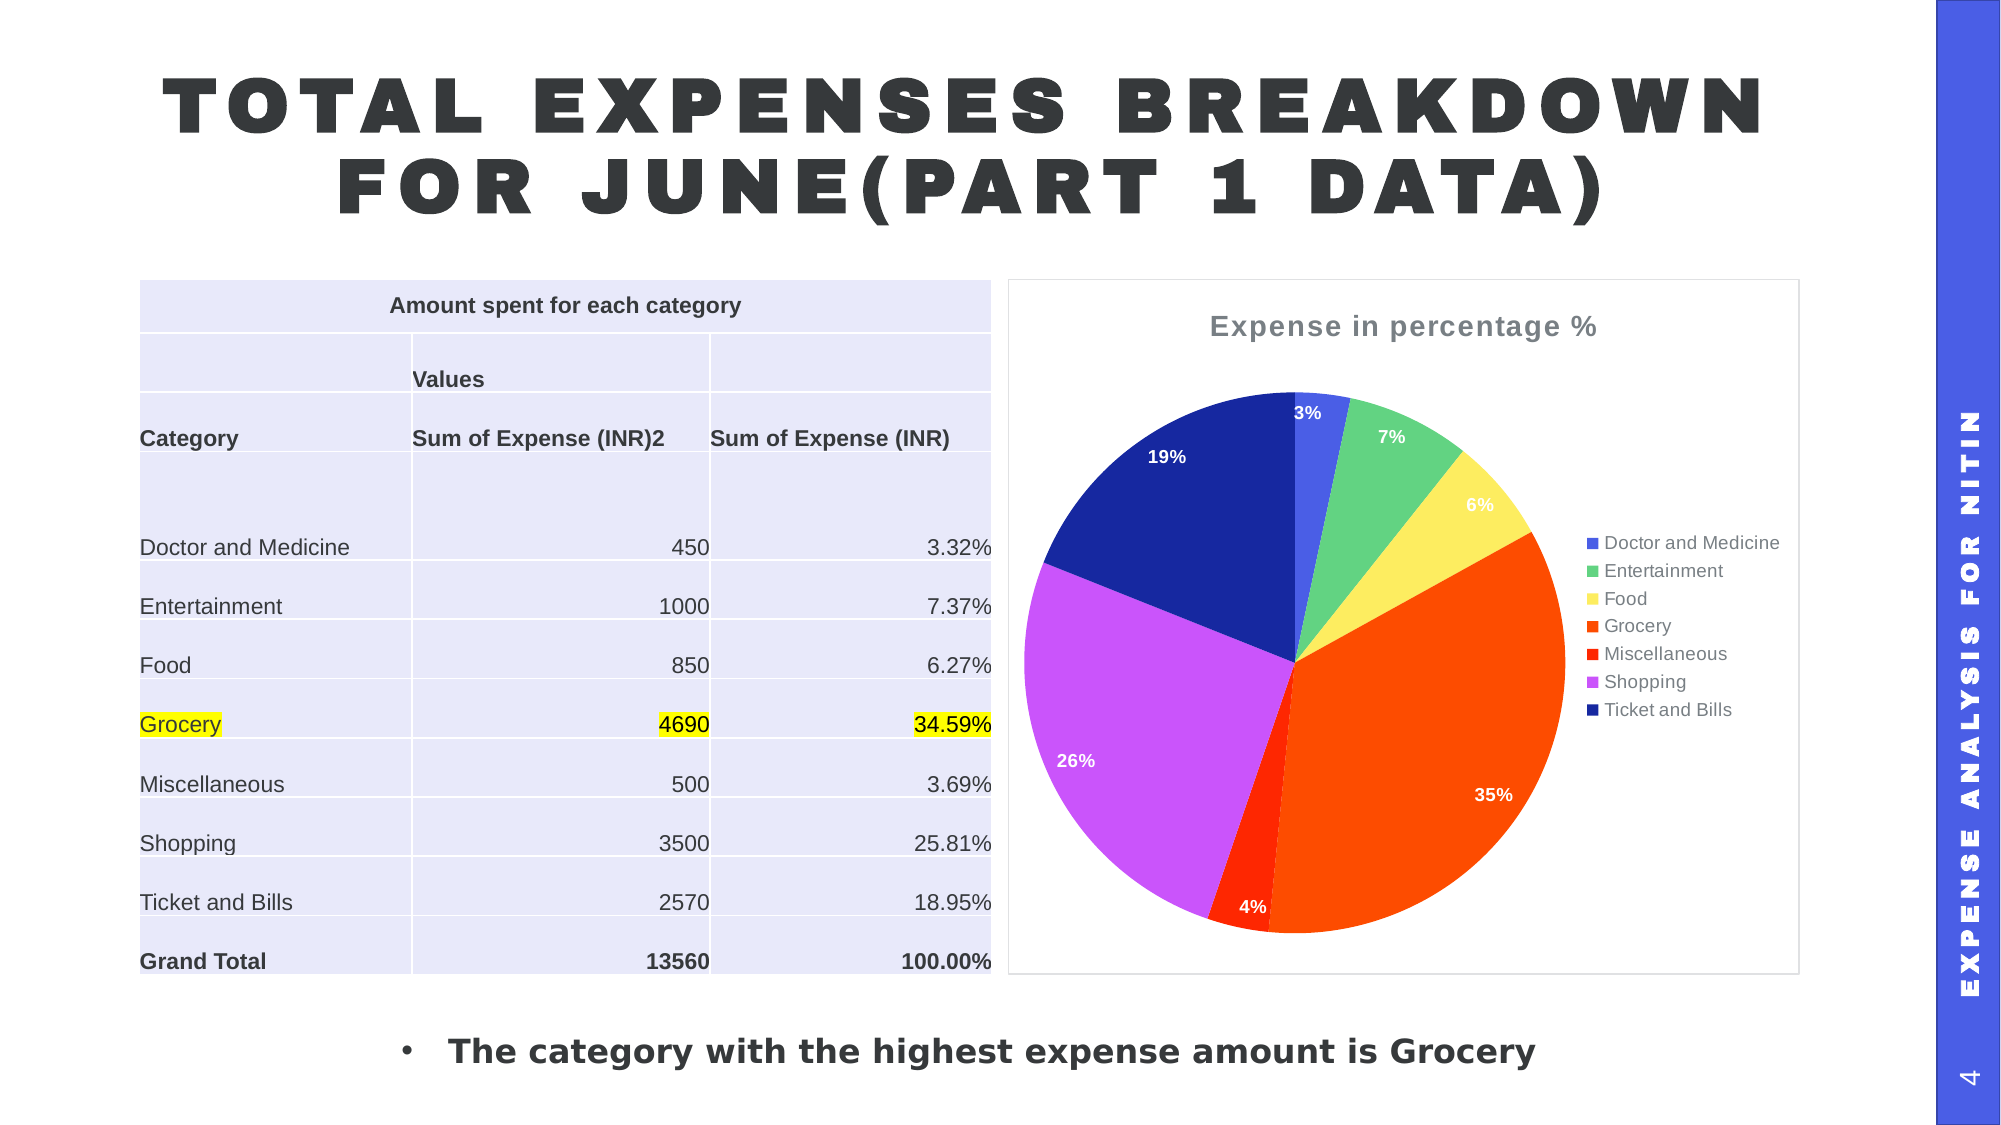

# Total Expenses Breakdown for June(part 1 data)

### Chart: Expense in percentage %

| Category | Sum of Expense (INR)2 | Sum of Expense (INR) |
|---|---|---|
| Doctor and Medicine | 450.0 | 0.033185840707964605 |
| Entertainment | 1000.0 | 0.07374631268436578 |
| Food | 850.0 | 0.06268436578171091 |
| Grocery | 4690.0 | 0.34587020648967554 |
| Miscellaneous | 500.0 | 0.03687315634218289 |
| Shopping | 3500.0 | 0.2581120943952802 |
| Ticket and Bills | 2570.0 | 0.18952802359882007 |
| Amount spent for each category |  |  |
| --- | --- | --- |
|  | Values |  |
| Category | Sum of Expense (INR)2 | Sum of Expense (INR) |
| Doctor and Medicine | 450 | 3.32% |
| Entertainment | 1000 | 7.37% |
| Food | 850 | 6.27% |
| Grocery | 4690 | 34.59% |
| Miscellaneous | 500 | 3.69% |
| Shopping | 3500 | 25.81% |
| Ticket and Bills | 2570 | 18.95% |
| Grand Total | 13560 | 100.00% |
Expense Analysis for Nitin
The category with the highest expense amount is Grocery
4